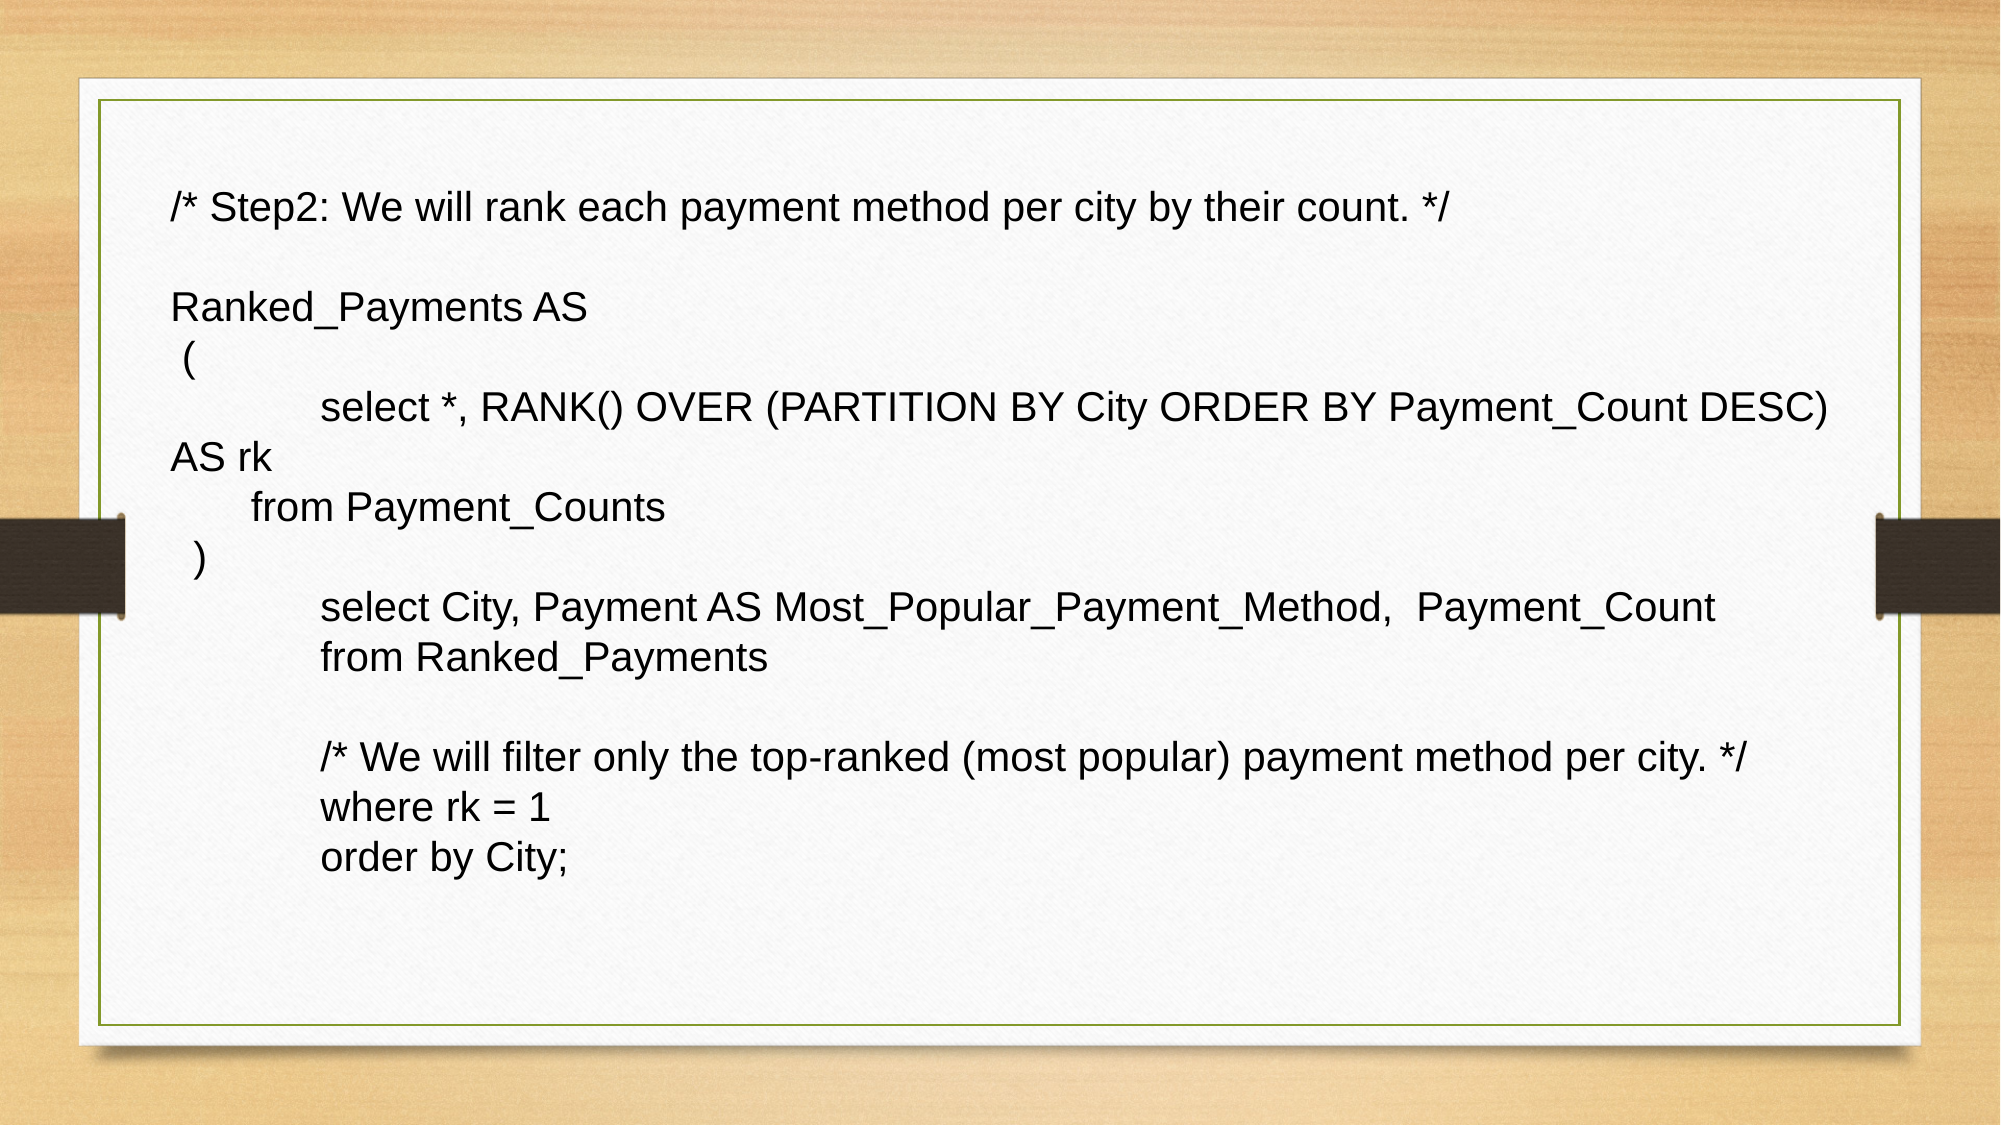

/* Step2: We will rank each payment method per city by their count. */

Ranked_Payments AS
 (
	select *, RANK() OVER (PARTITION BY City ORDER BY Payment_Count DESC) AS rk
       from Payment_Counts
  )
	select City, Payment AS Most_Popular_Payment_Method,  Payment_Count
	from Ranked_Payments

	/* We will filter only the top-ranked (most popular) payment method per city. */
	where rk = 1
	order by City;